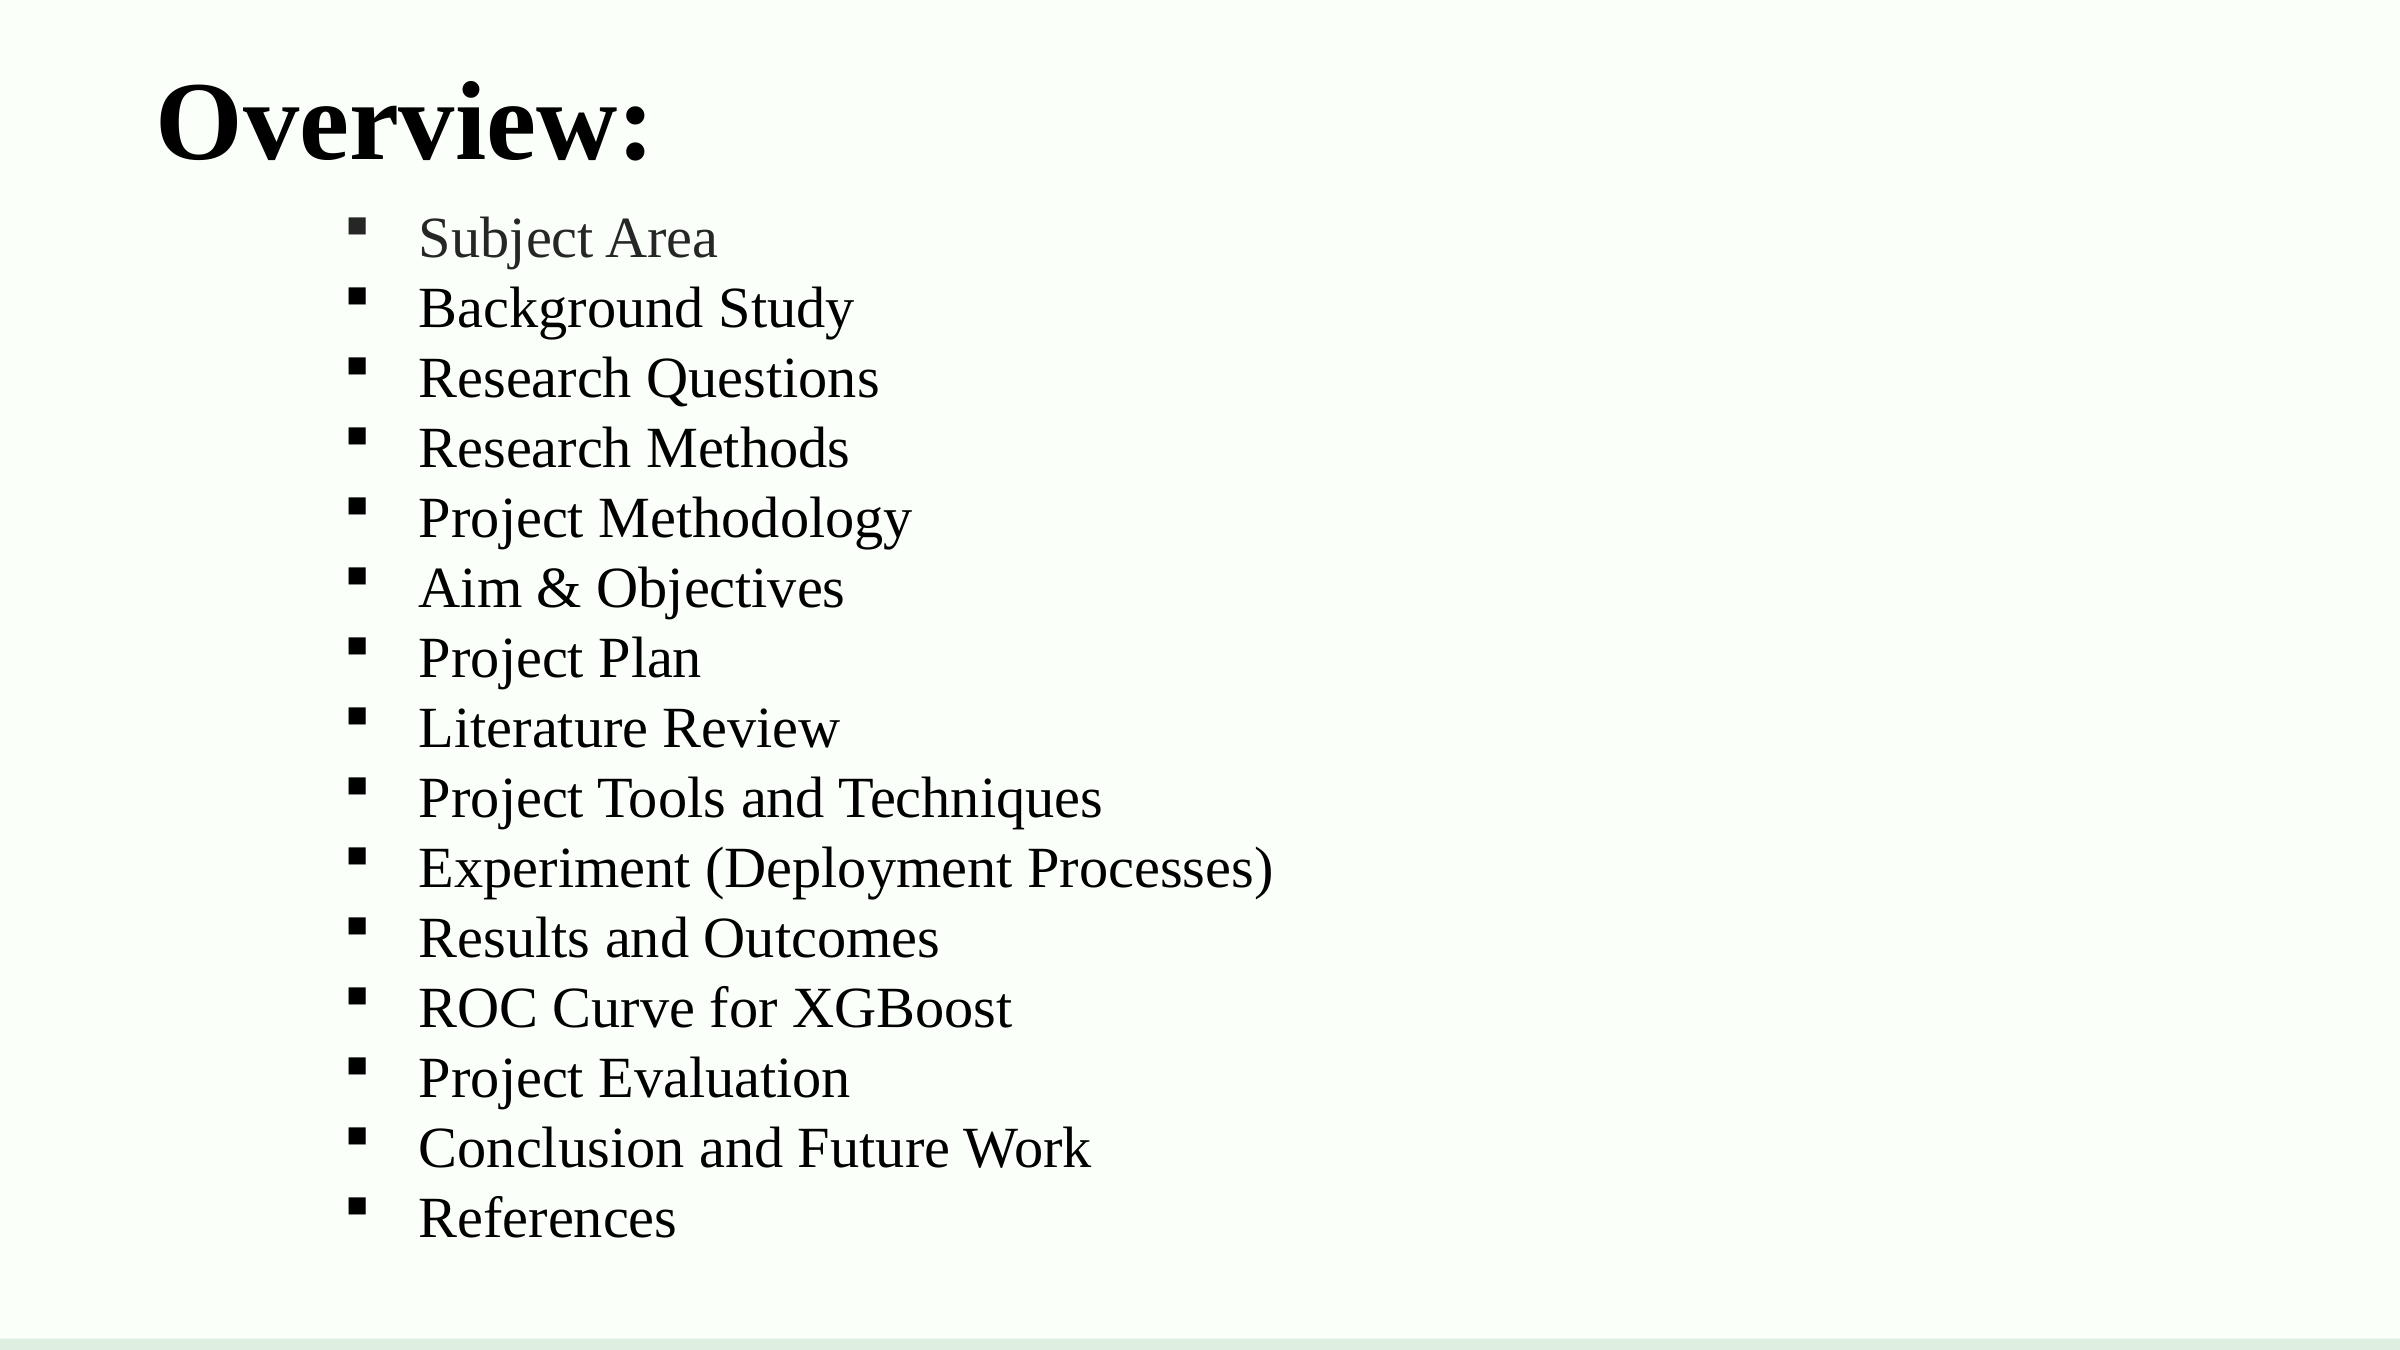

Overview:
Subject Area
Background Study
Research Questions
Research Methods
Project Methodology
Aim & Objectives
Project Plan
Literature Review
Project Tools and Techniques
Experiment (Deployment Processes)
Results and Outcomes
ROC Curve for XGBoost
Project Evaluation
Conclusion and Future Work
References